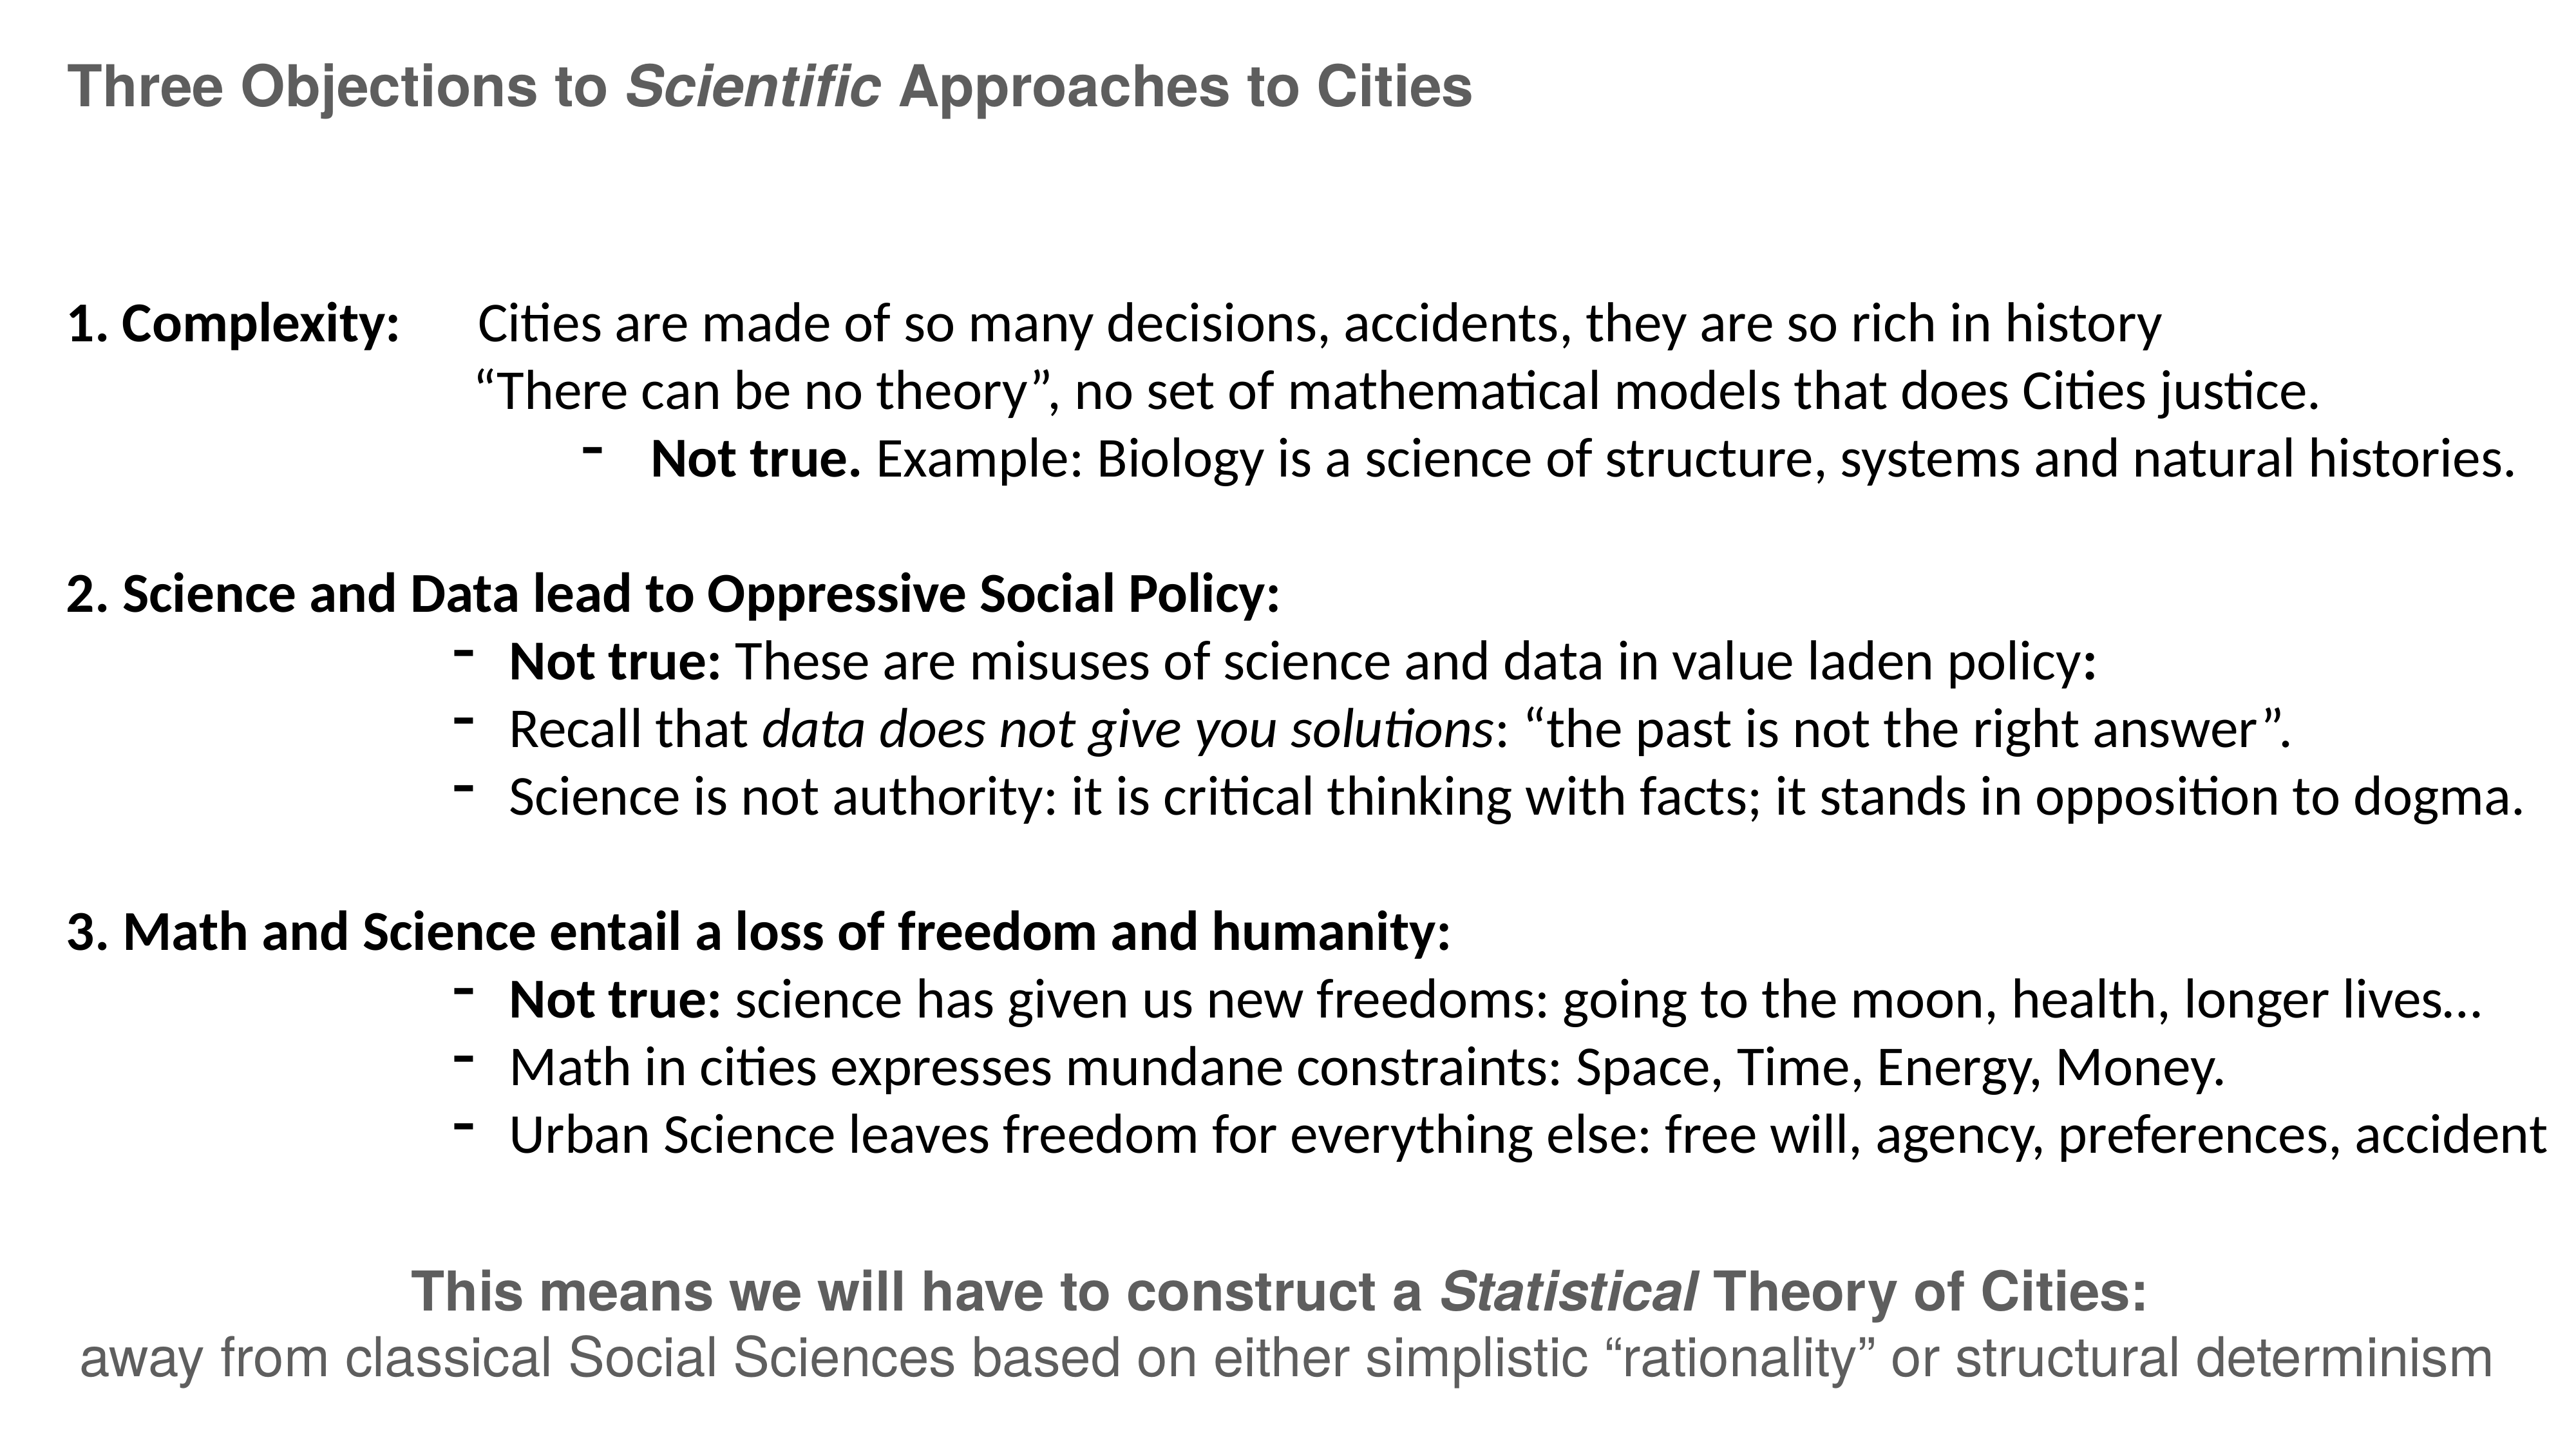

Three Objections to Scientific Approaches to Cities
1. Complexity:      Cities are made of so many decisions, accidents, they are so rich in history
                                “There can be no theory”, no set of mathematical models that does Cities justice.
 Not true. Example: Biology is a science of structure, systems and natural histories.

2. Science and Data lead to Oppressive Social Policy:
Not true: These are misuses of science and data in value laden policy:
Recall that data does not give you solutions: “the past is not the right answer”.
Science is not authority: it is critical thinking with facts; it stands in opposition to dogma.

3. Math and Science entail a loss of freedom and humanity:
Not true: science has given us new freedoms: going to the moon, health, longer lives…
Math in cities expresses mundane constraints: Space, Time, Energy, Money.
Urban Science leaves freedom for everything else: free will, agency, preferences, accident
This means we will have to construct a Statistical Theory of Cities:
away from classical Social Sciences based on either simplistic “rationality” or structural determinism